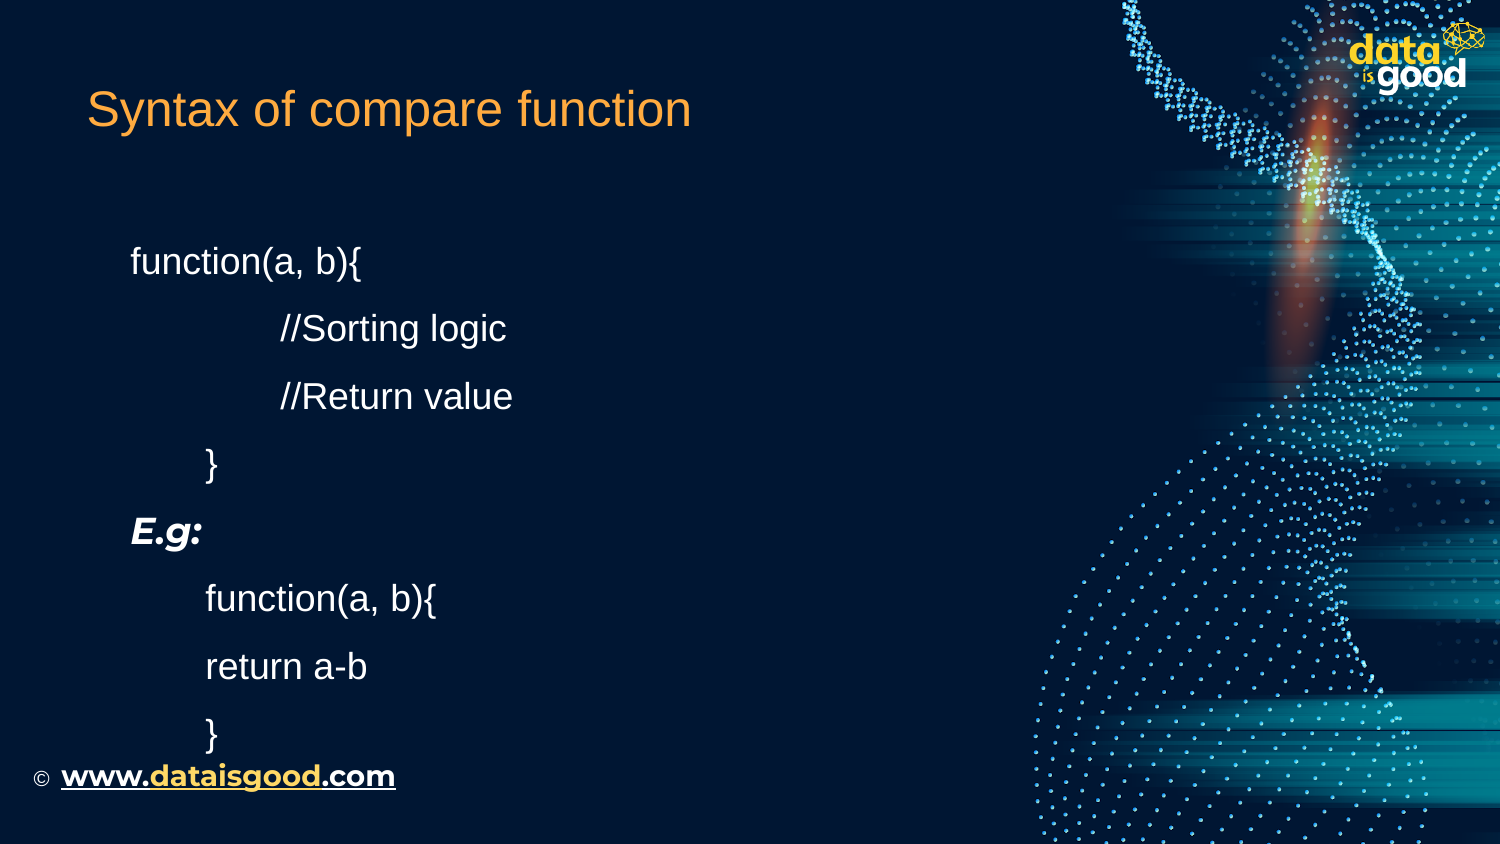

# Syntax of compare function
function(a, b){
	//Sorting logic
	//Return value
}
E.g:
function(a, b){
return a-b
}